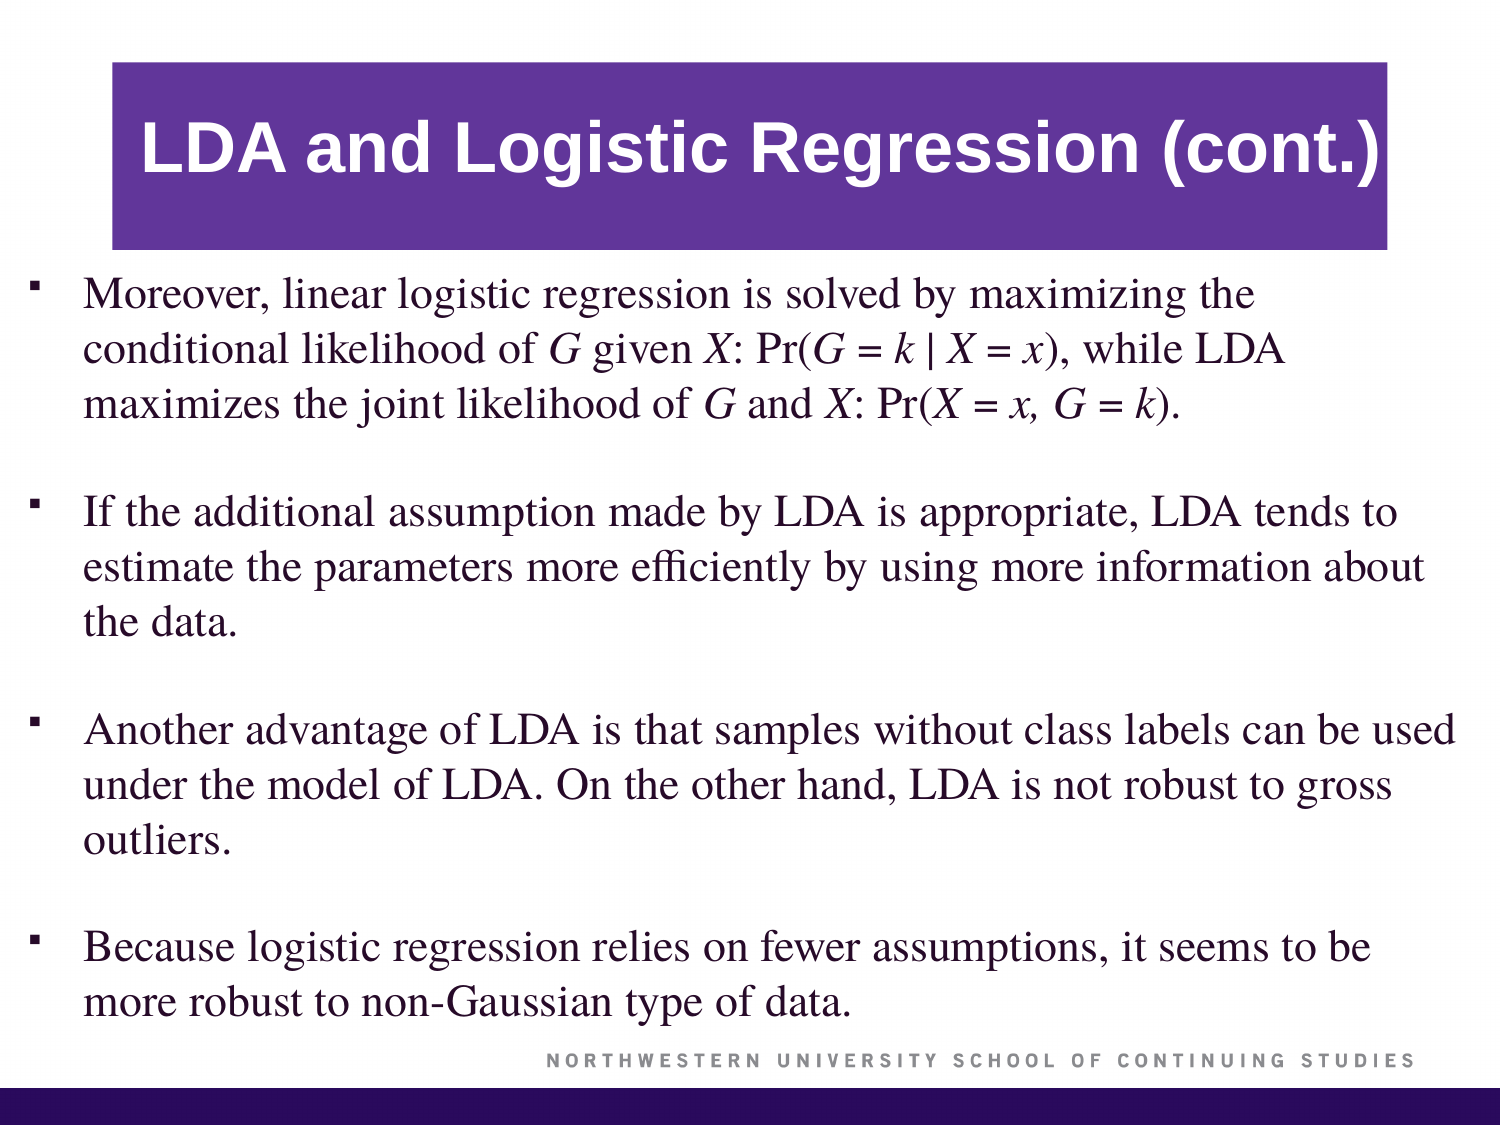

# LDA and Logistic Regression (cont.)
Moreover, linear logistic regression is solved by maximizing the conditional likelihood of G given X: Pr(G = k | X = x), while LDA maximizes the joint likelihood of G and X: Pr(X = x, G = k).

If the additional assumption made by LDA is appropriate, LDA tends to estimate the parameters more efficiently by using more information about the data.

Another advantage of LDA is that samples without class labels can be used under the model of LDA. On the other hand, LDA is not robust to gross outliers.

Because logistic regression relies on fewer assumptions, it seems to be more robust to non-Gaussian type of data.